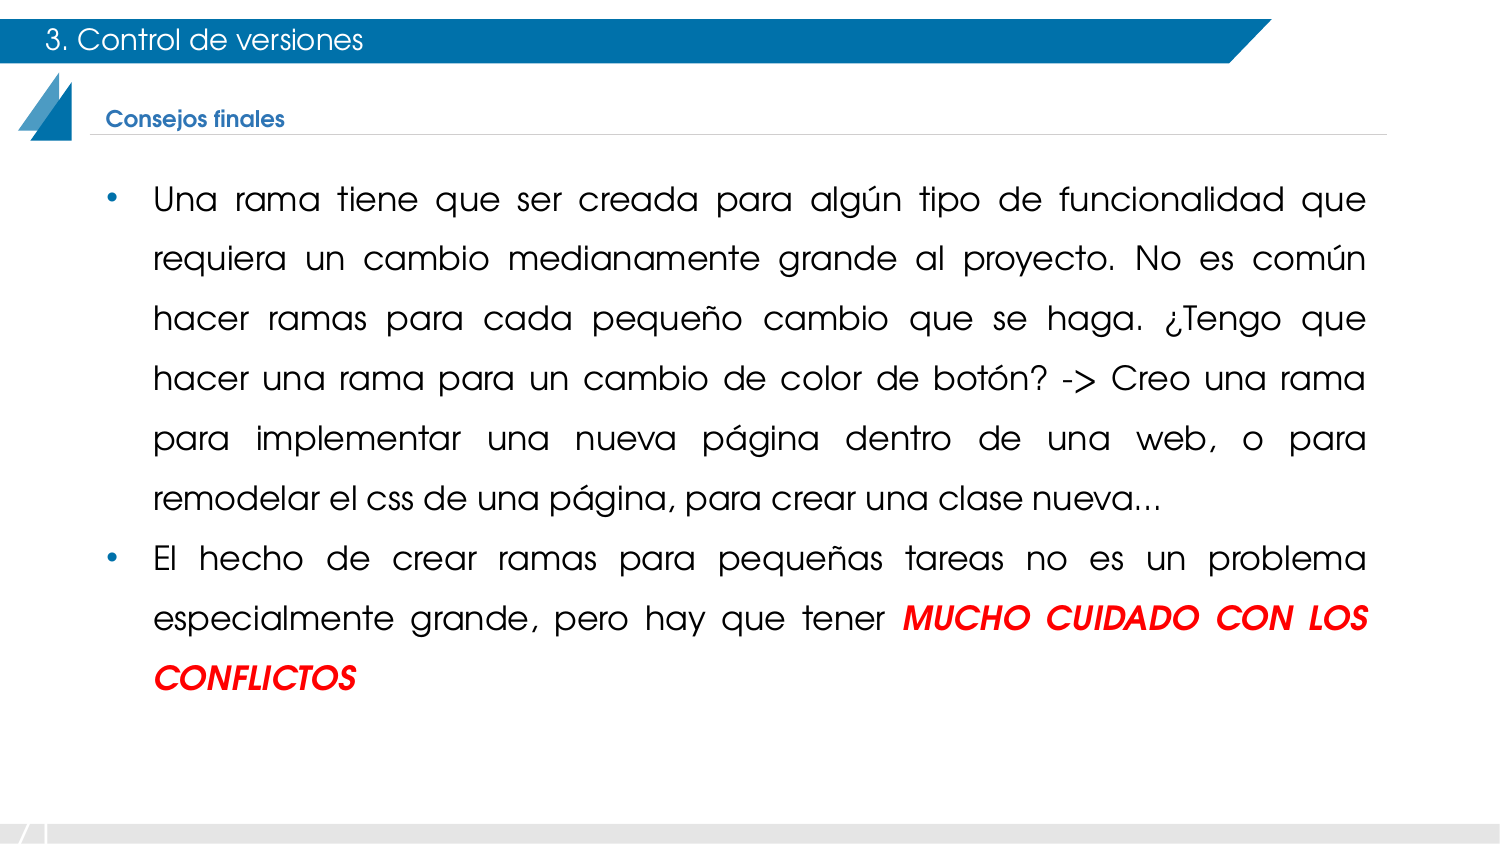

# 3. Control de versiones

Consejos finales
Una rama tiene que ser creada para algún tipo de funcionalidad que requiera un cambio medianamente grande al proyecto. No es común hacer ramas para cada pequeño cambio que se haga. ¿Tengo que hacer una rama para un cambio de color de botón? -> Creo una rama para implementar una nueva página dentro de una web, o para remodelar el css de una página, para crear una clase nueva…
El hecho de crear ramas para pequeñas tareas no es un problema especialmente grande, pero hay que tener MUCHO CUIDADO CON LOS CONFLICTOS
71